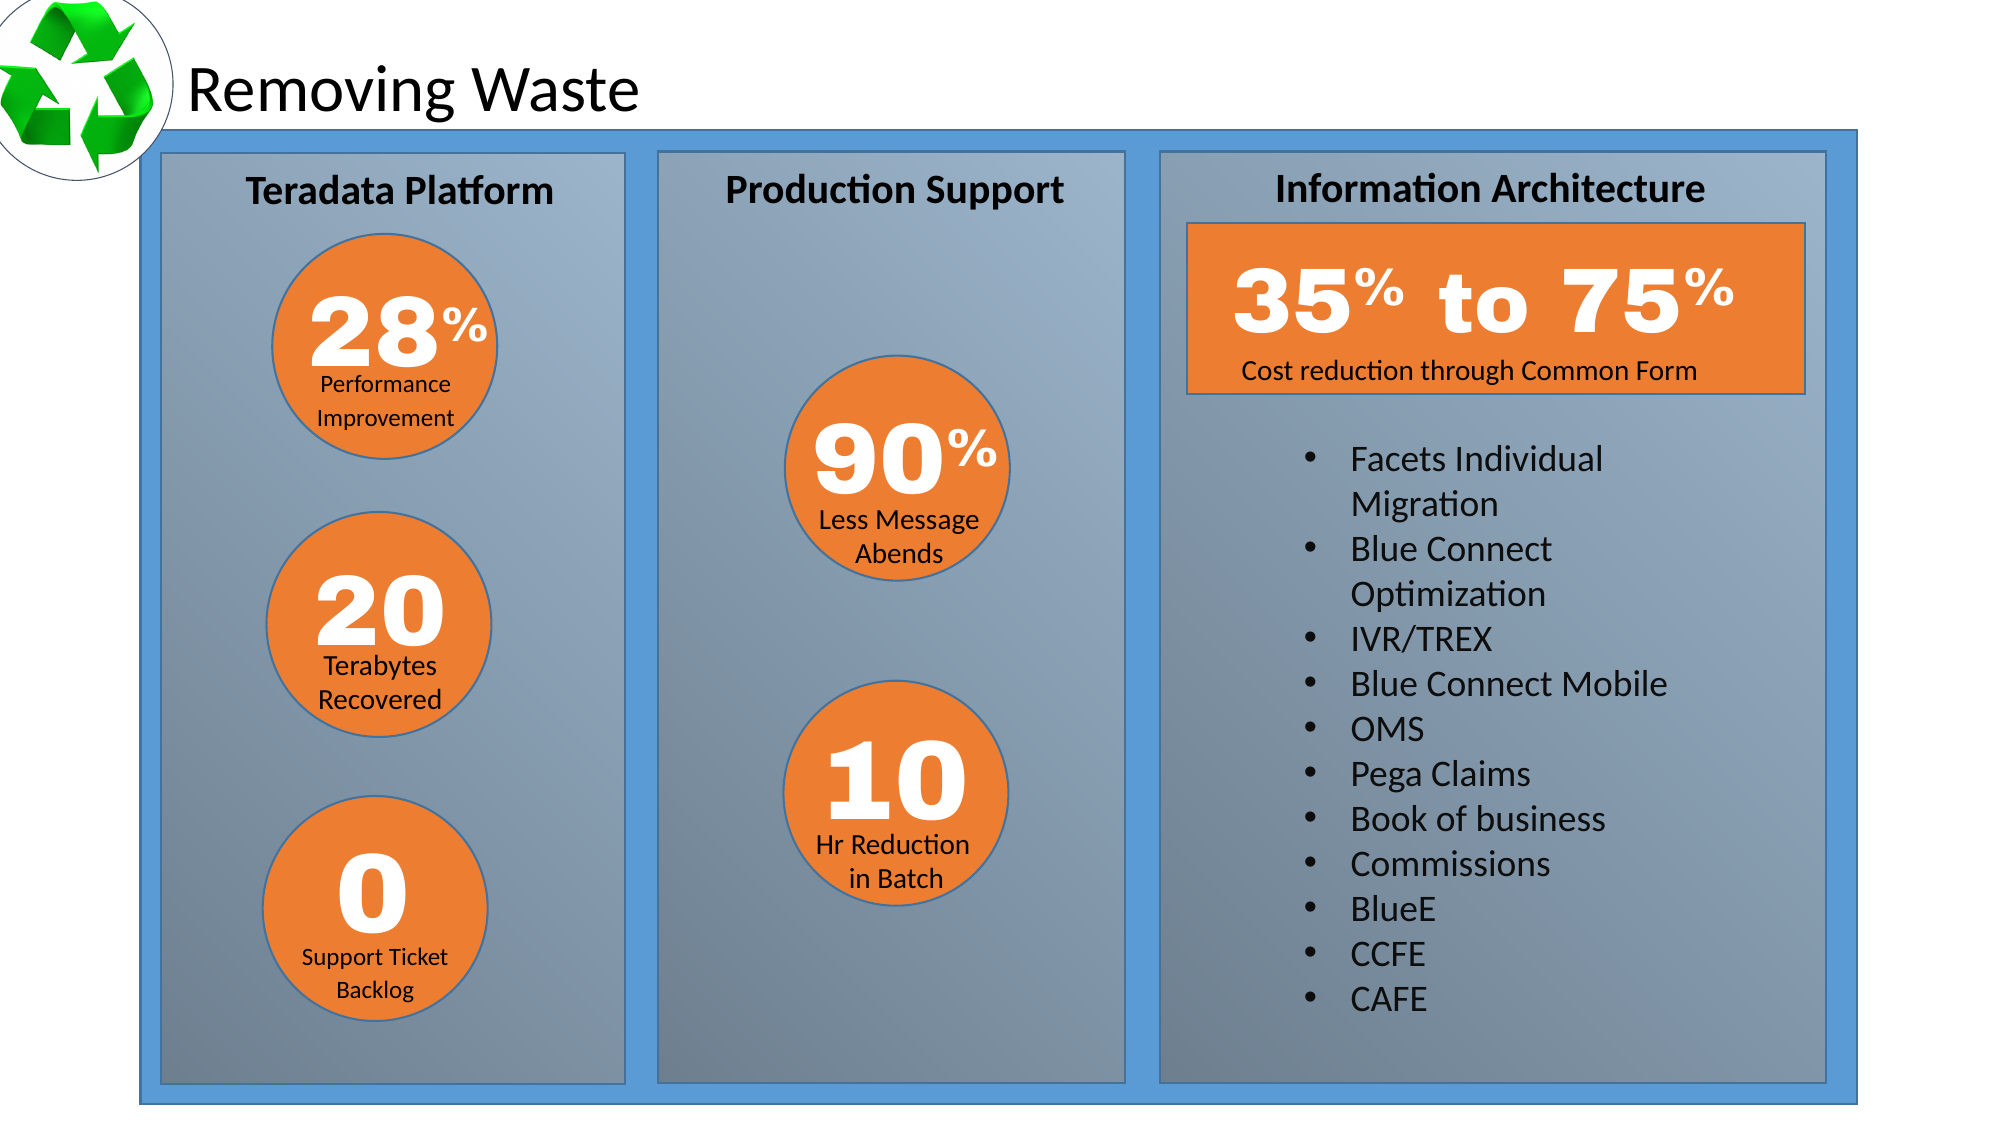

Removing Waste

Information Architecture
Production Support
Teradata Platform

35% to 75%
28%
Cost reduction through Common Form

Performance Improvement
90%
Facets Individual Migration
Blue Connect Optimization
IVR/TREX
Blue Connect Mobile
OMS
Pega Claims
Book of business
Commissions
BlueE
CCFE
CAFE
Less Message Abends

20
Terabytes Recovered

10

0
Hr Reduction
 in Batch
Support Ticket Backlog